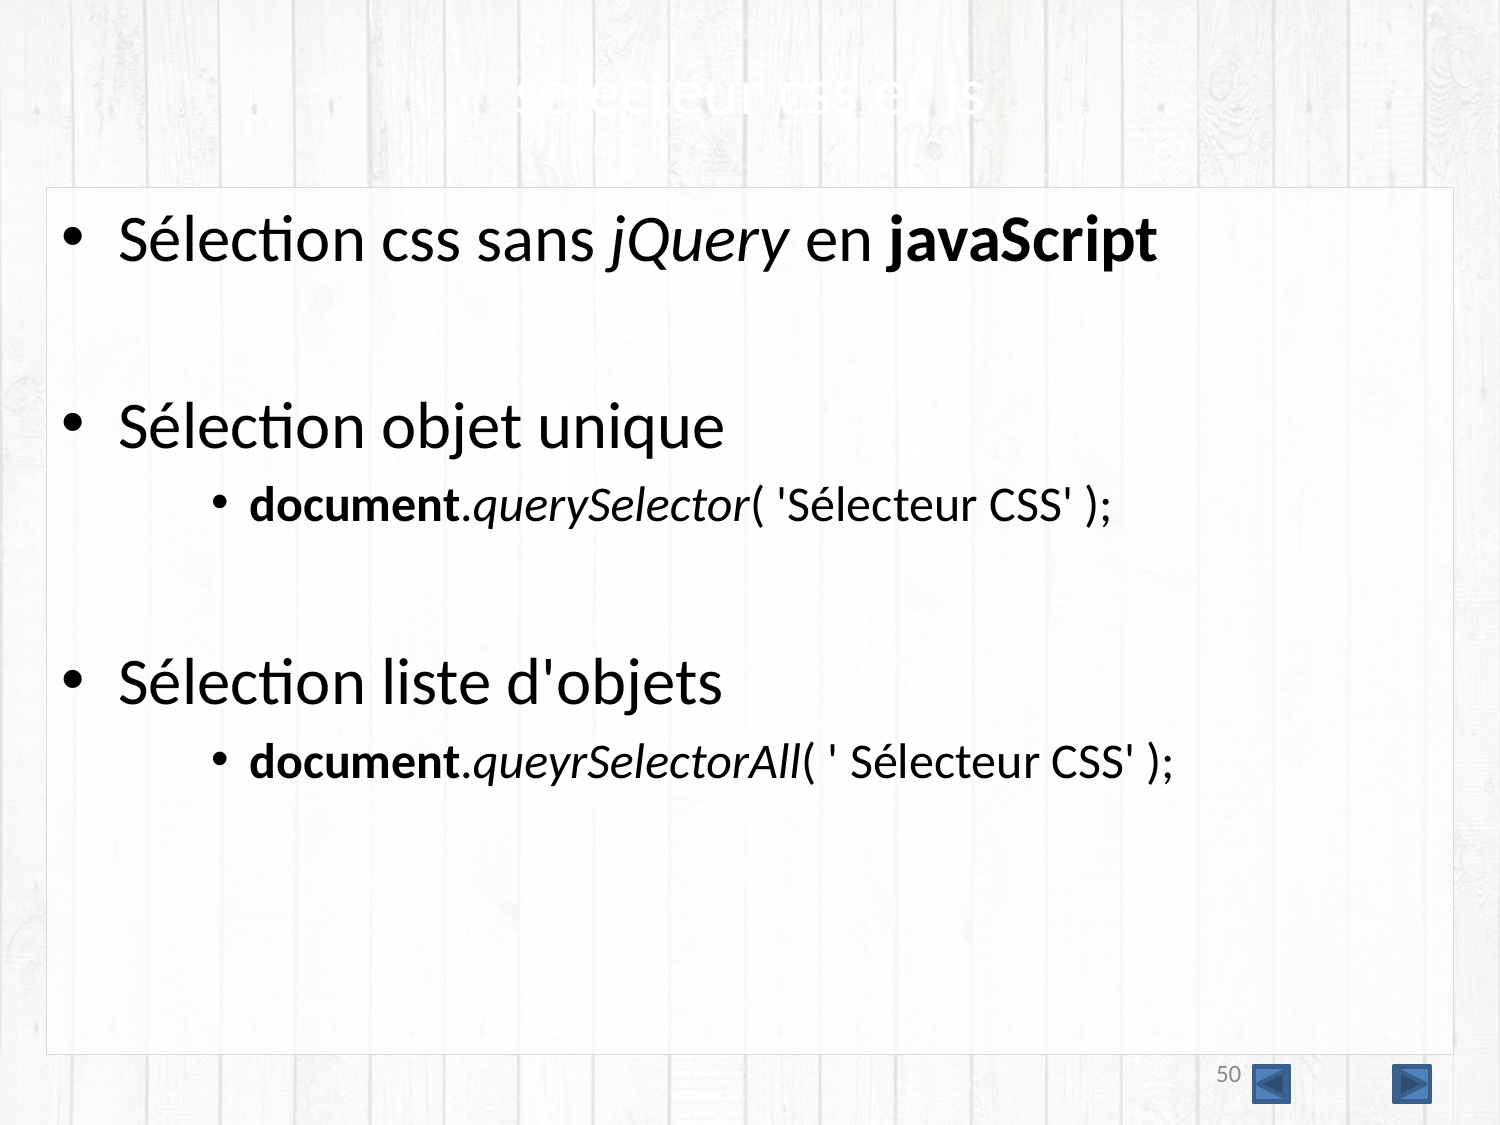

# sélecteur css et js
Sélection css sans jQuery en javaScript

Sélection objet unique
document.querySelector( 'Sélecteur CSS' );

Sélection liste d'objets
document.queyrSelectorAll( ' Sélecteur CSS' );
50